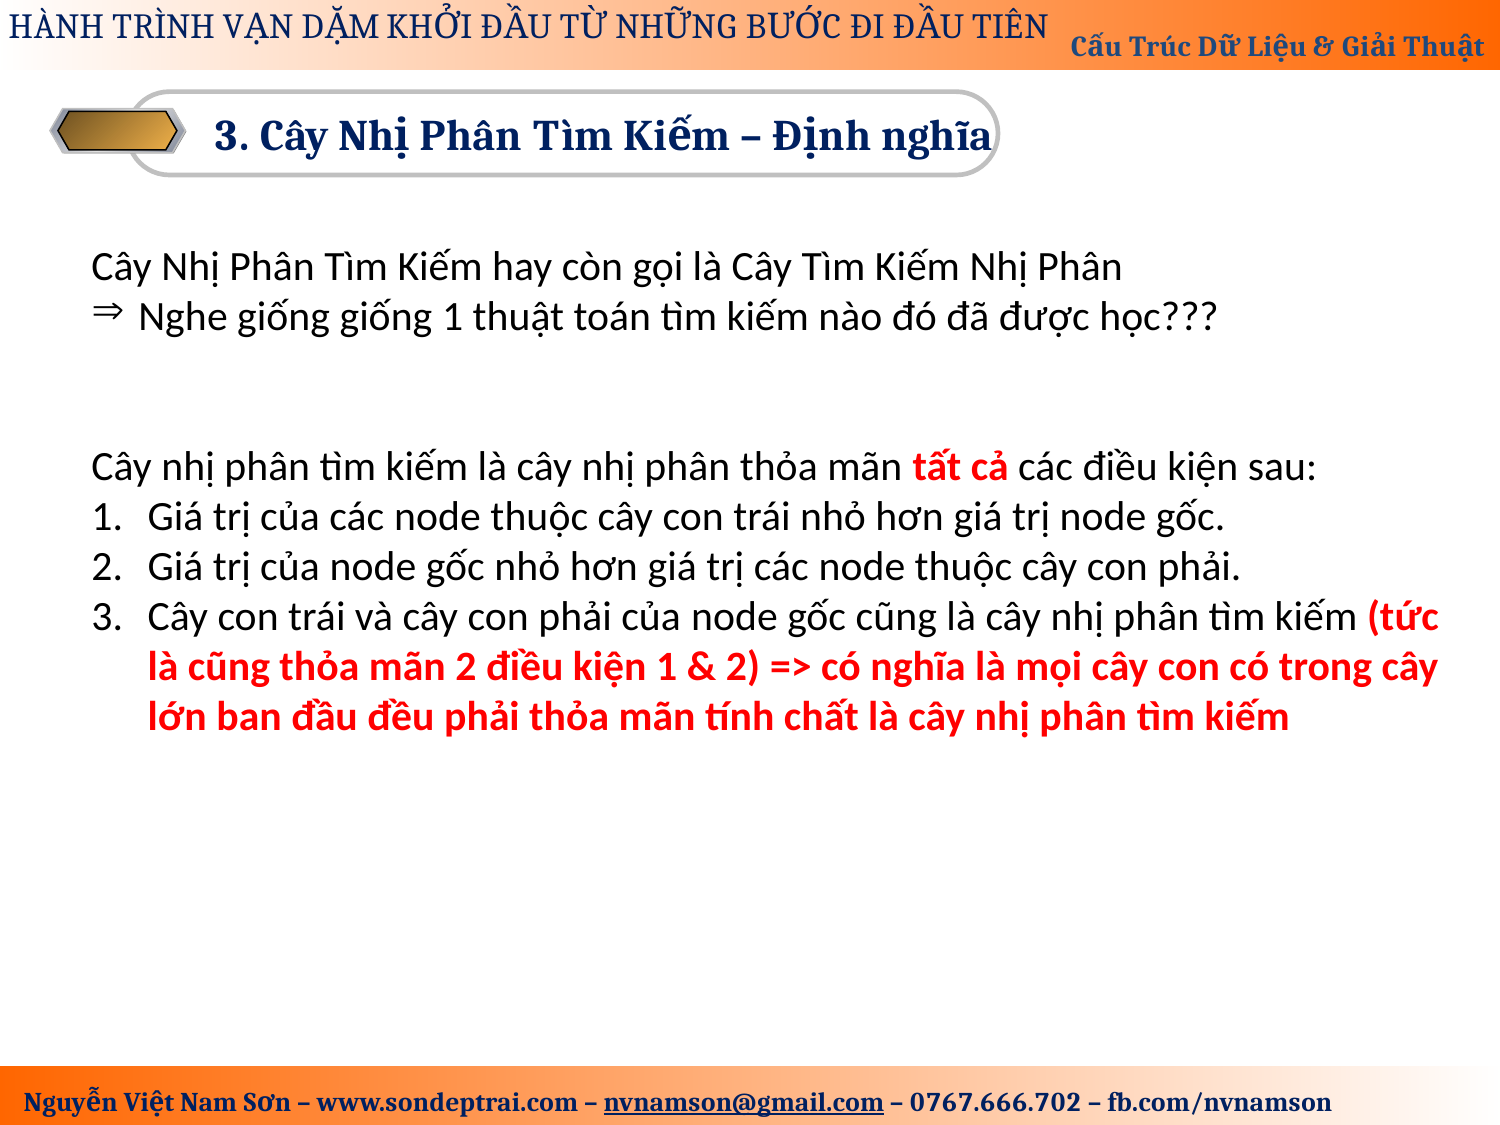

3. Cây Nhị Phân Tìm Kiếm – Định nghĩa

Cây Nhị Phân Tìm Kiếm hay còn gọi là Cây Tìm Kiếm Nhị Phân
Nghe giống giống 1 thuật toán tìm kiếm nào đó đã được học???

Cây nhị phân tìm kiếm là cây nhị phân thỏa mãn tất cả các điều kiện sau:
Giá trị của các node thuộc cây con trái nhỏ hơn giá trị node gốc.
Giá trị của node gốc nhỏ hơn giá trị các node thuộc cây con phải.
Cây con trái và cây con phải của node gốc cũng là cây nhị phân tìm kiếm (tức là cũng thỏa mãn 2 điều kiện 1 & 2) => có nghĩa là mọi cây con có trong cây lớn ban đầu đều phải thỏa mãn tính chất là cây nhị phân tìm kiếm